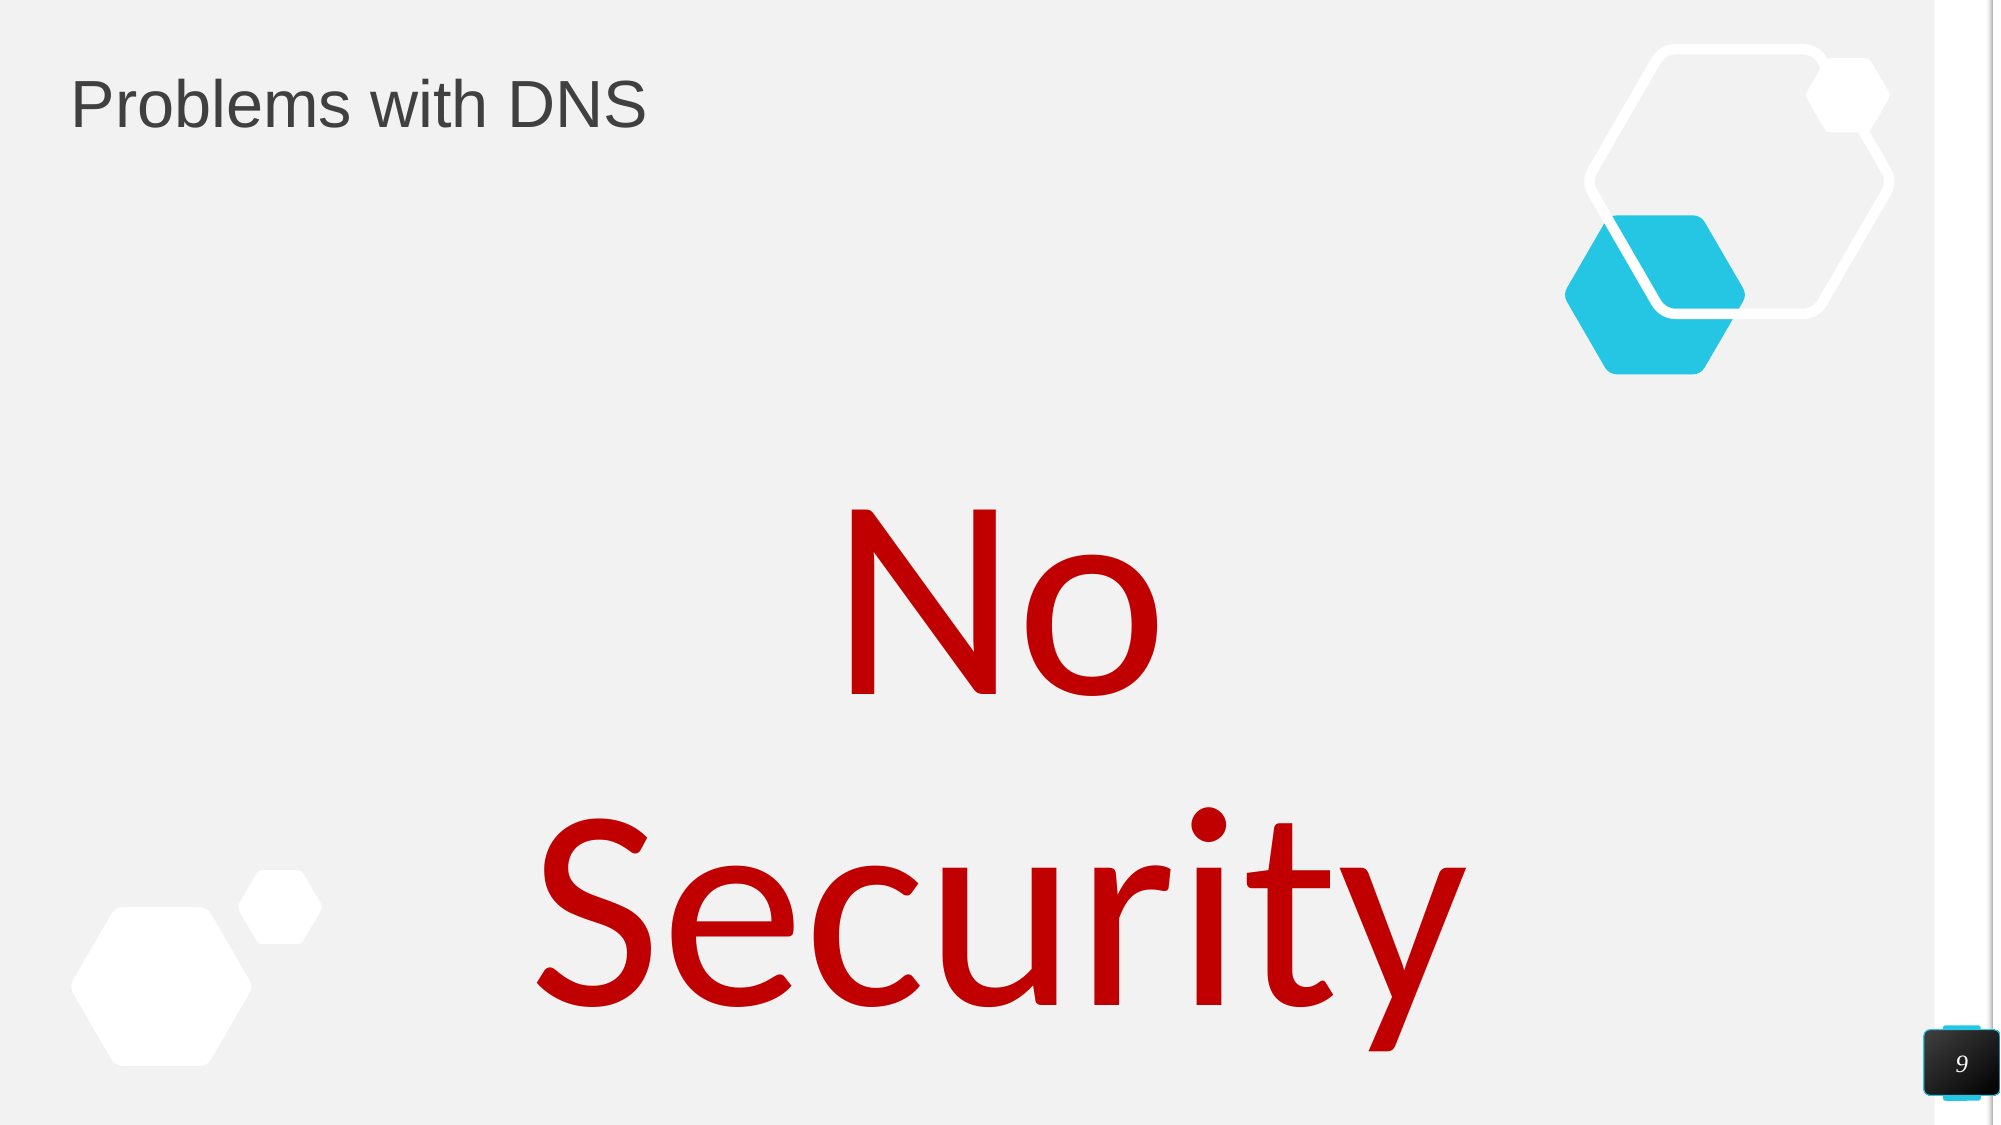

# Problems with DNS
No Security
9